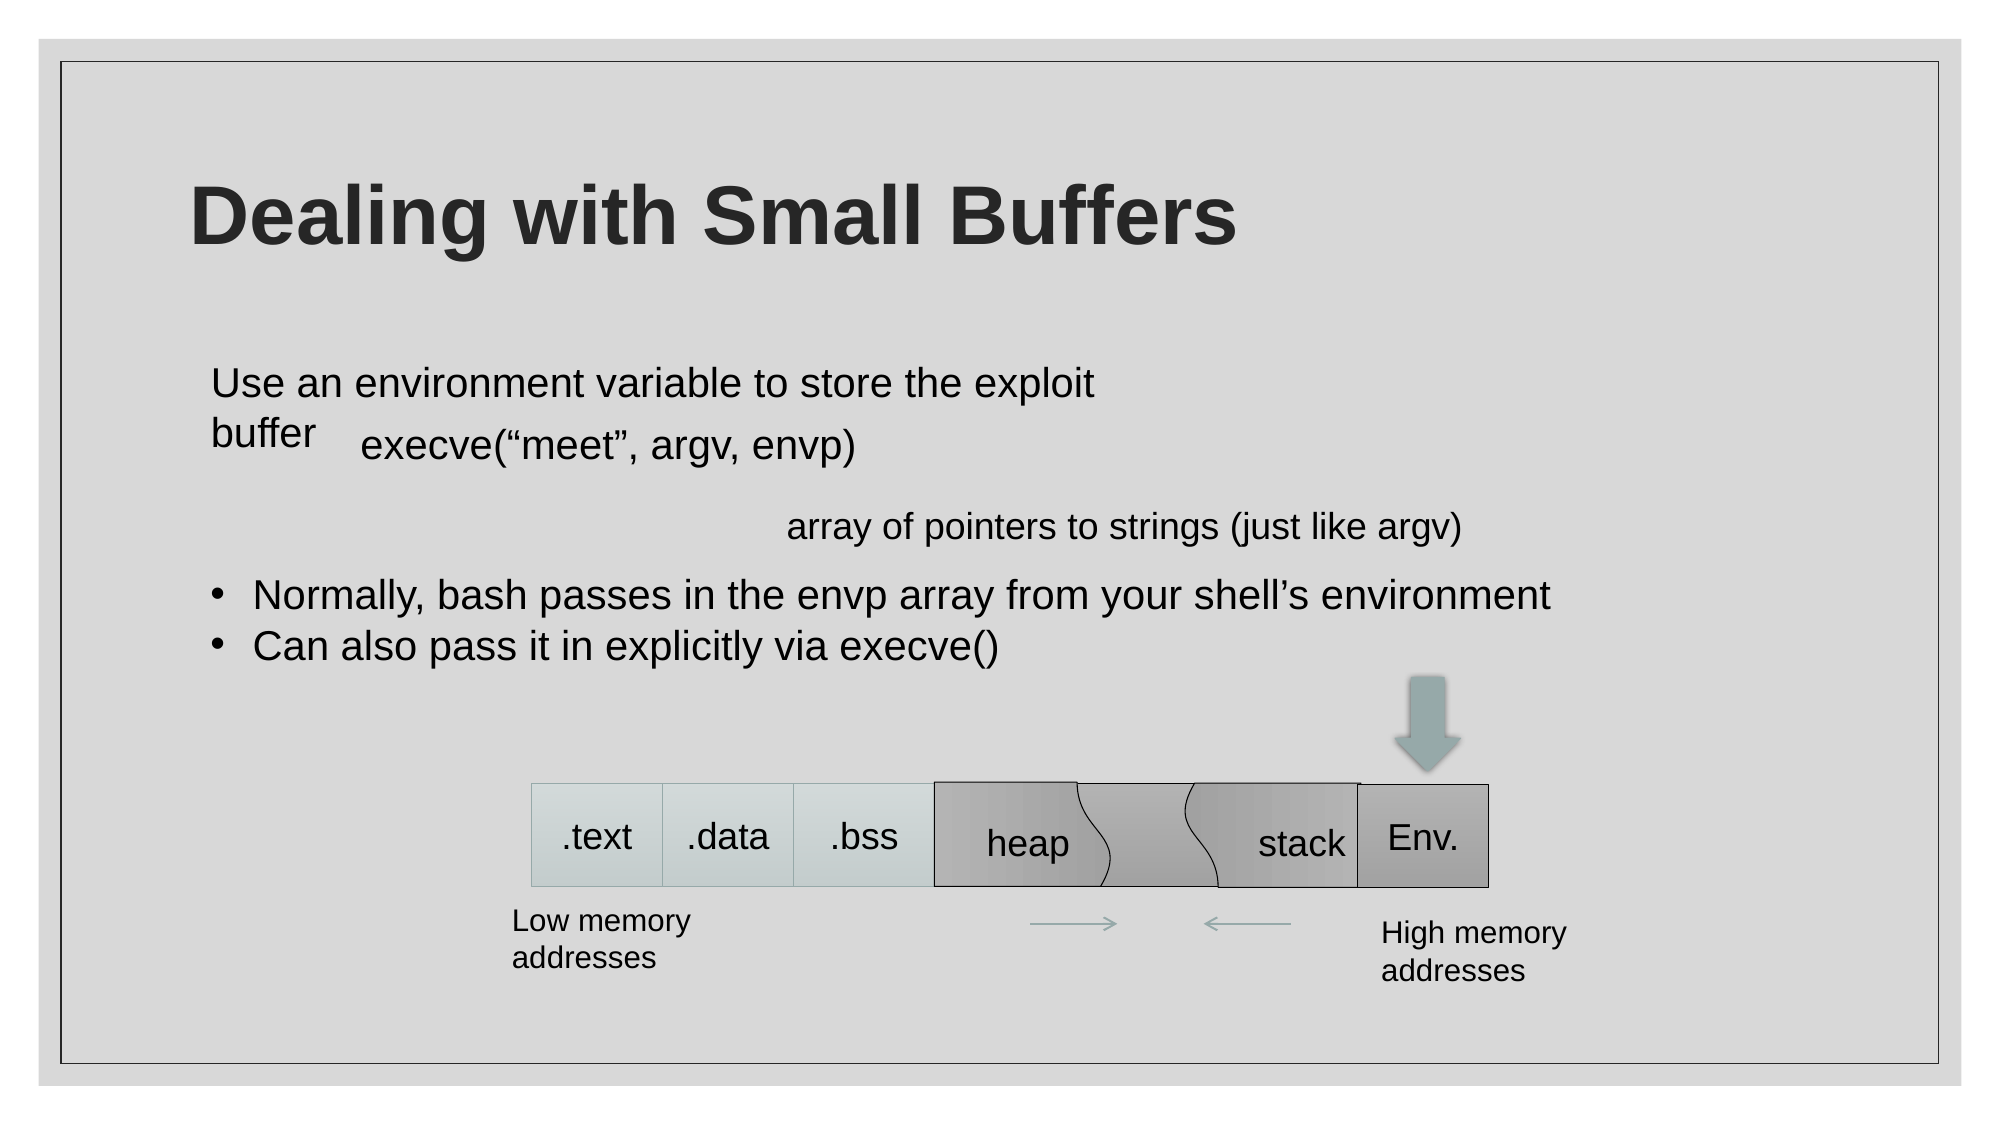

# Dealing with Small Buffers
Use an environment variable to store the exploit buffer
	execve(“meet”, argv, envp)

Normally, bash passes in the envp array from your shell’s environment
Can also pass it in explicitly via execve()
array of pointers to strings (just like argv)

.text
.data
.bss

Env.
heap
stack
Low memory
addresses
High memory
addresses